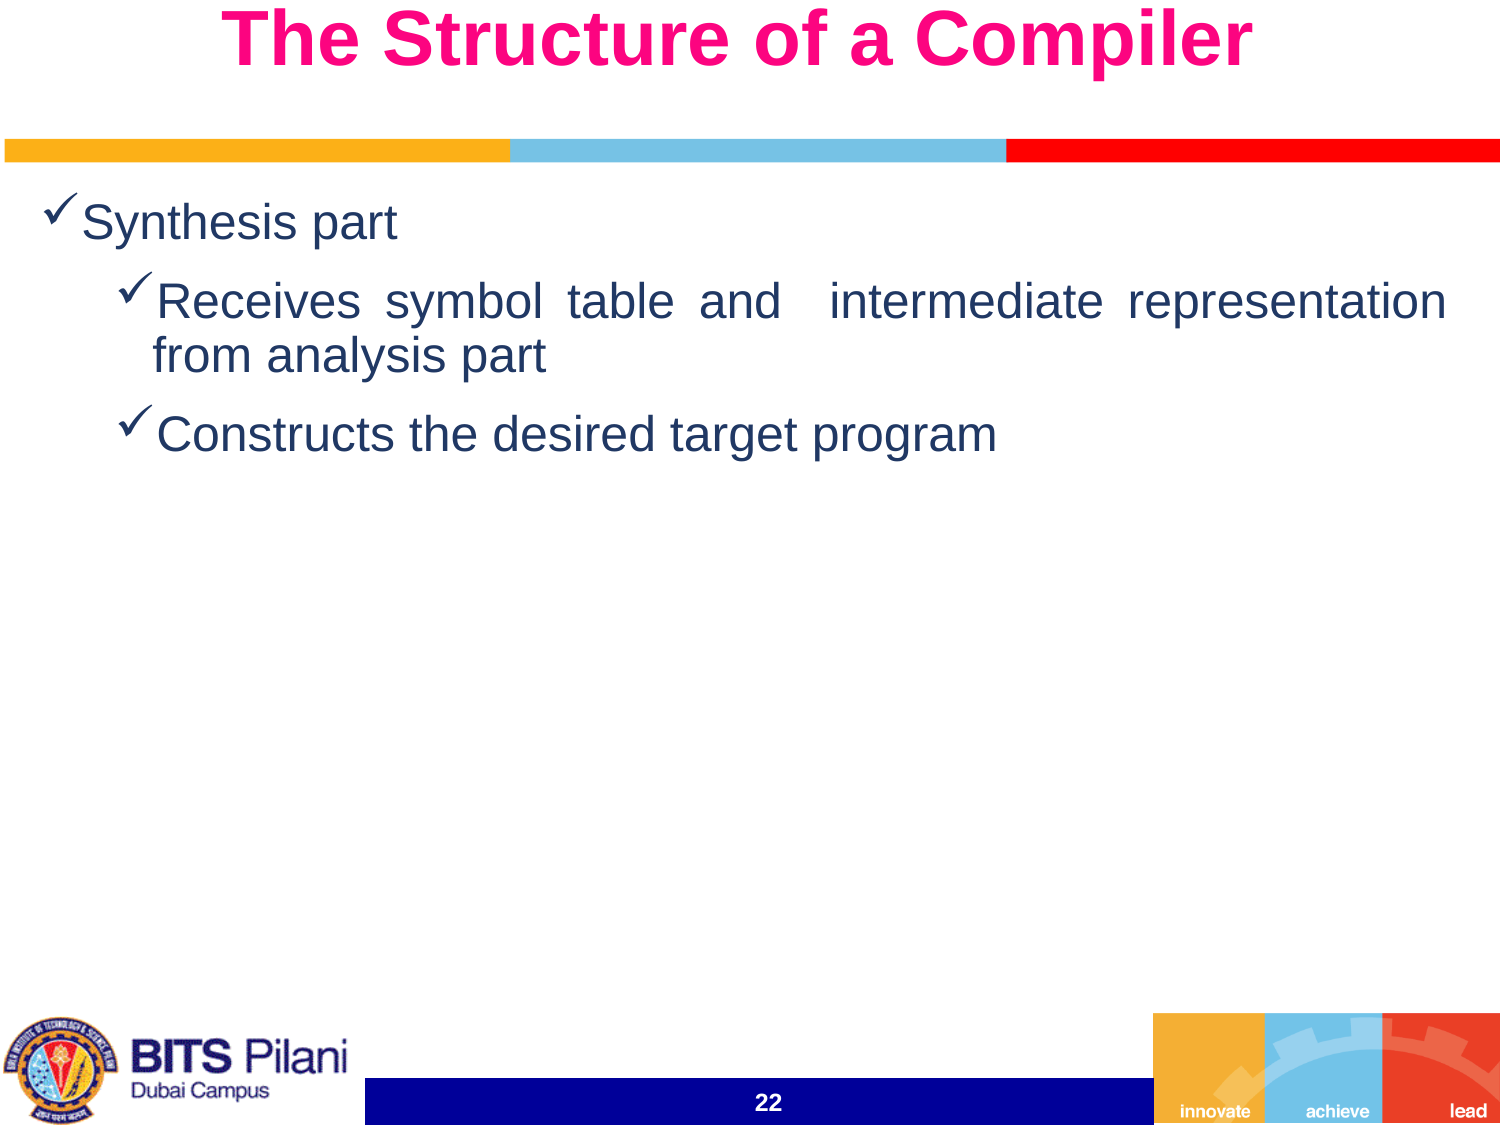

# The Structure of a Compiler
Synthesis part
Receives symbol table and  intermediate representation from analysis part
Constructs the desired target program

22